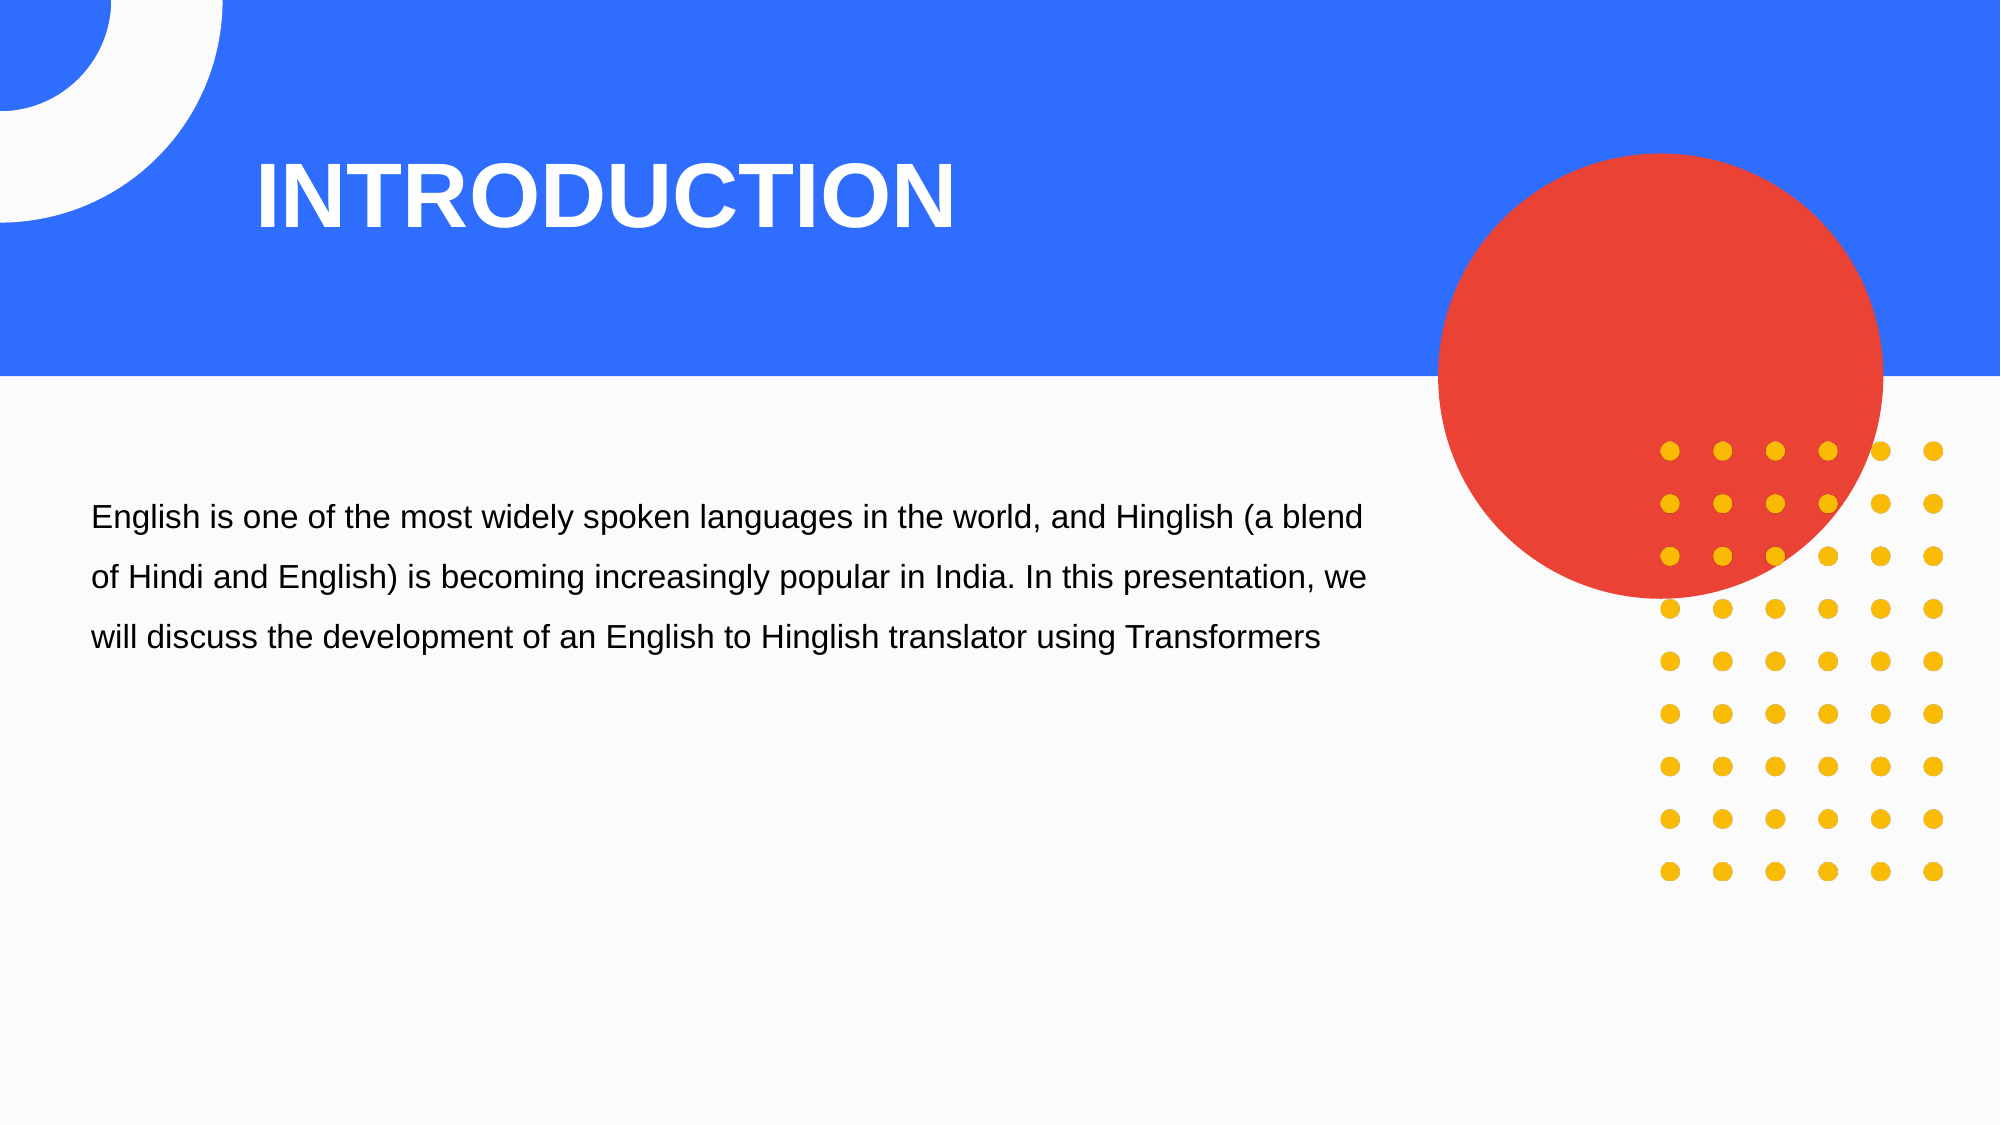

INTRODUCTION
English is one of the most widely spoken languages in the world, and Hinglish (a blend of Hindi and English) is becoming increasingly popular in India. In this presentation, we will discuss the development of an English to Hinglish translator using Transformers